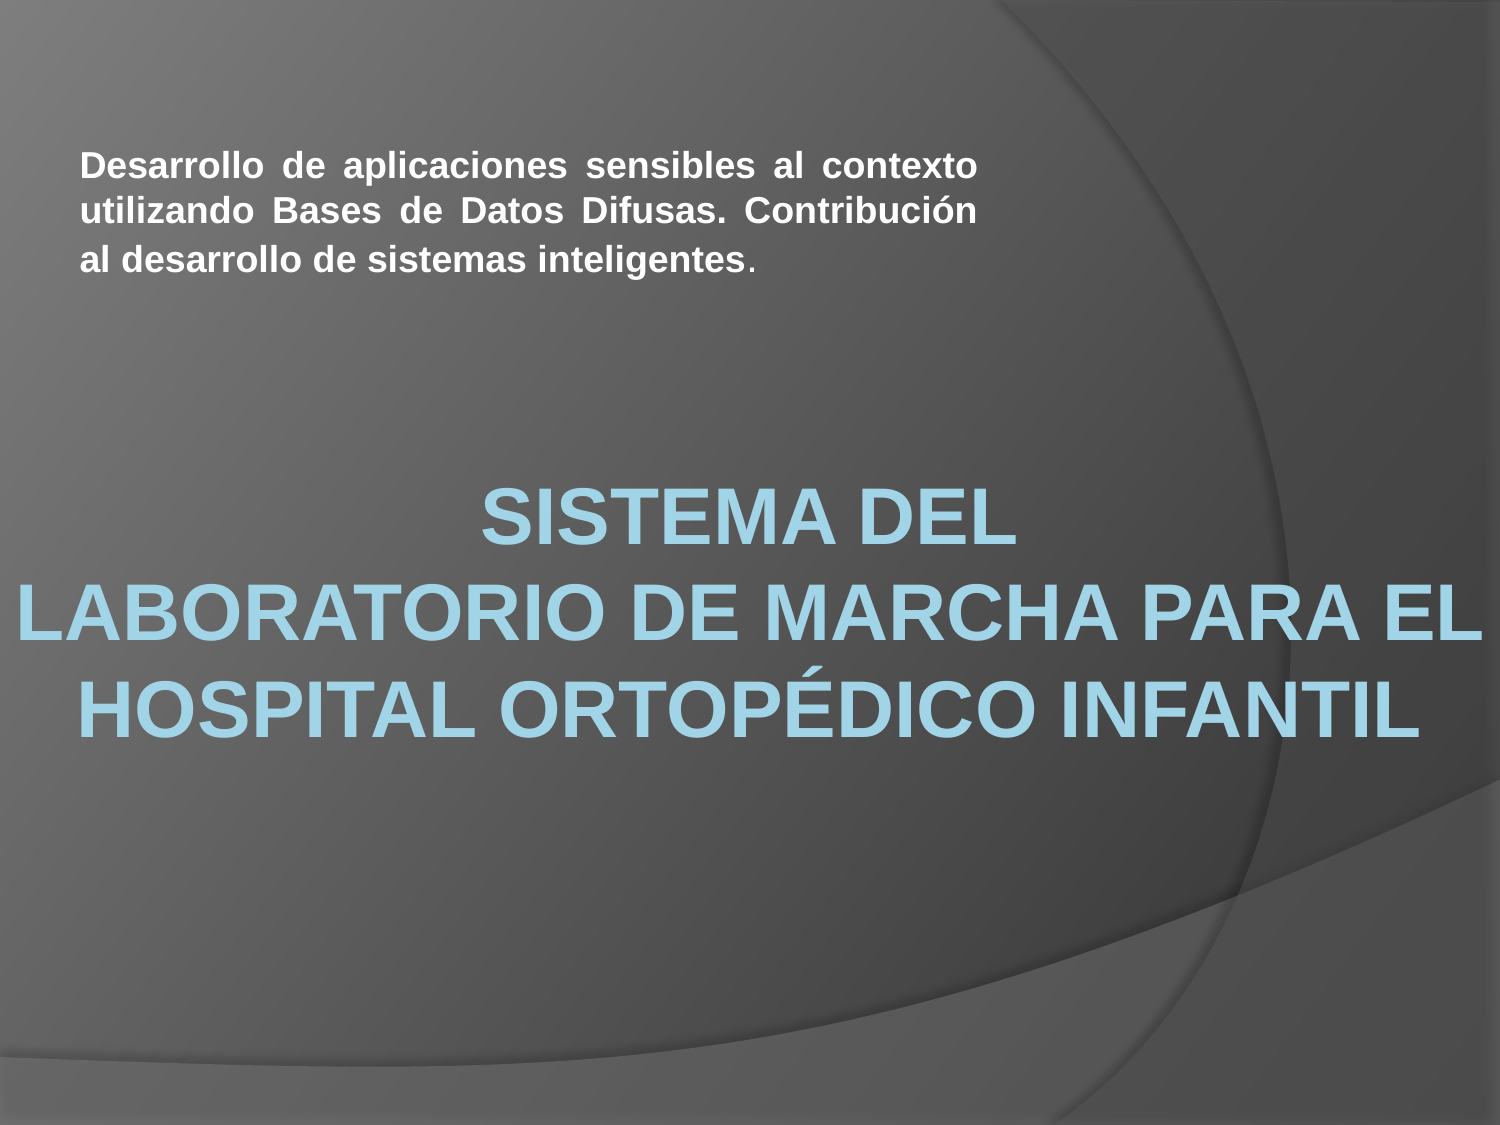

Desarrollo de aplicaciones sensibles al contexto utilizando Bases de Datos Difusas. Contribución al desarrollo de sistemas inteligentes.
# Sistema del Laboratorio de Marcha Para el hospital ortopédico infantil